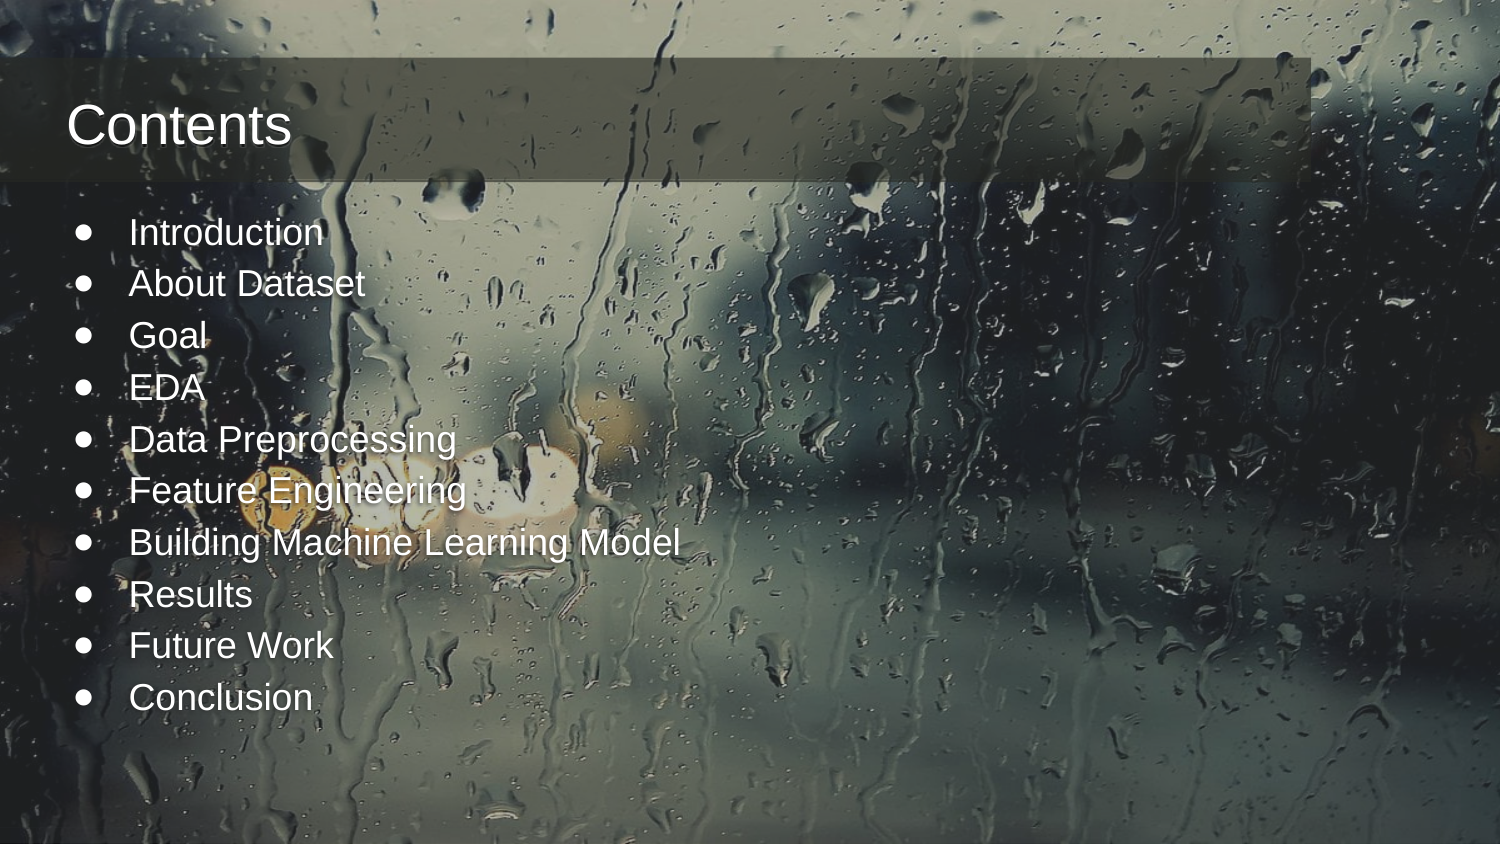

# Contents
Introduction
About Dataset
Goal
EDA
Data Preprocessing
Feature Engineering
Building Machine Learning Model
Results
Future Work
Conclusion